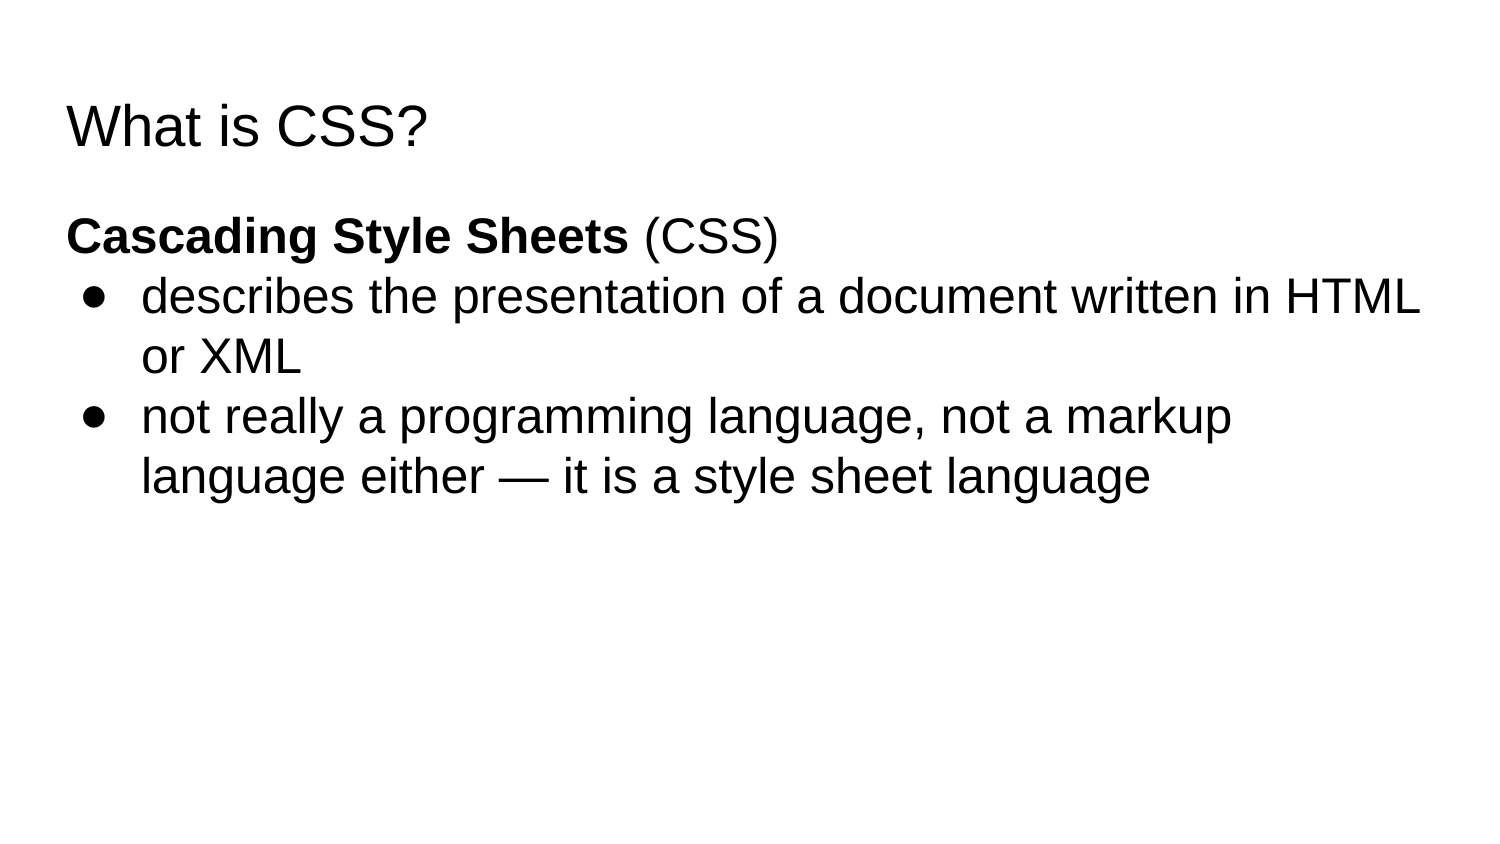

# What is CSS?
Cascading Style Sheets (CSS)
describes the presentation of a document written in HTML or XML
not really a programming language, not a markup language either — it is a style sheet language